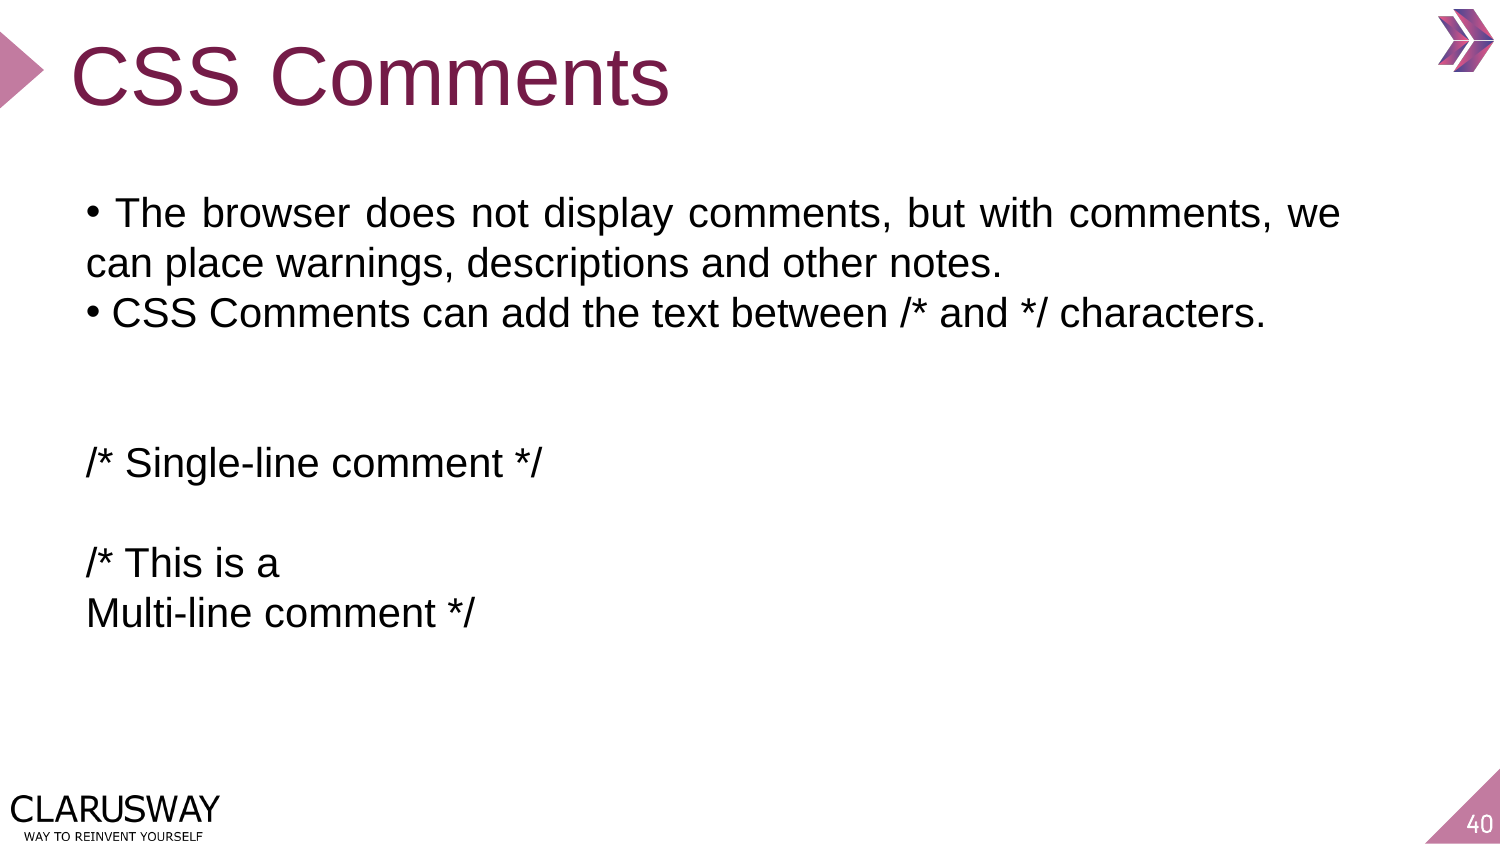

# CSS Comments
 The browser does not display comments, but with comments, we can place warnings, descriptions and other notes.
 CSS Comments can add the text between /* and */ characters.

/* Single-line comment */

/* This is a
Multi-line comment */
40